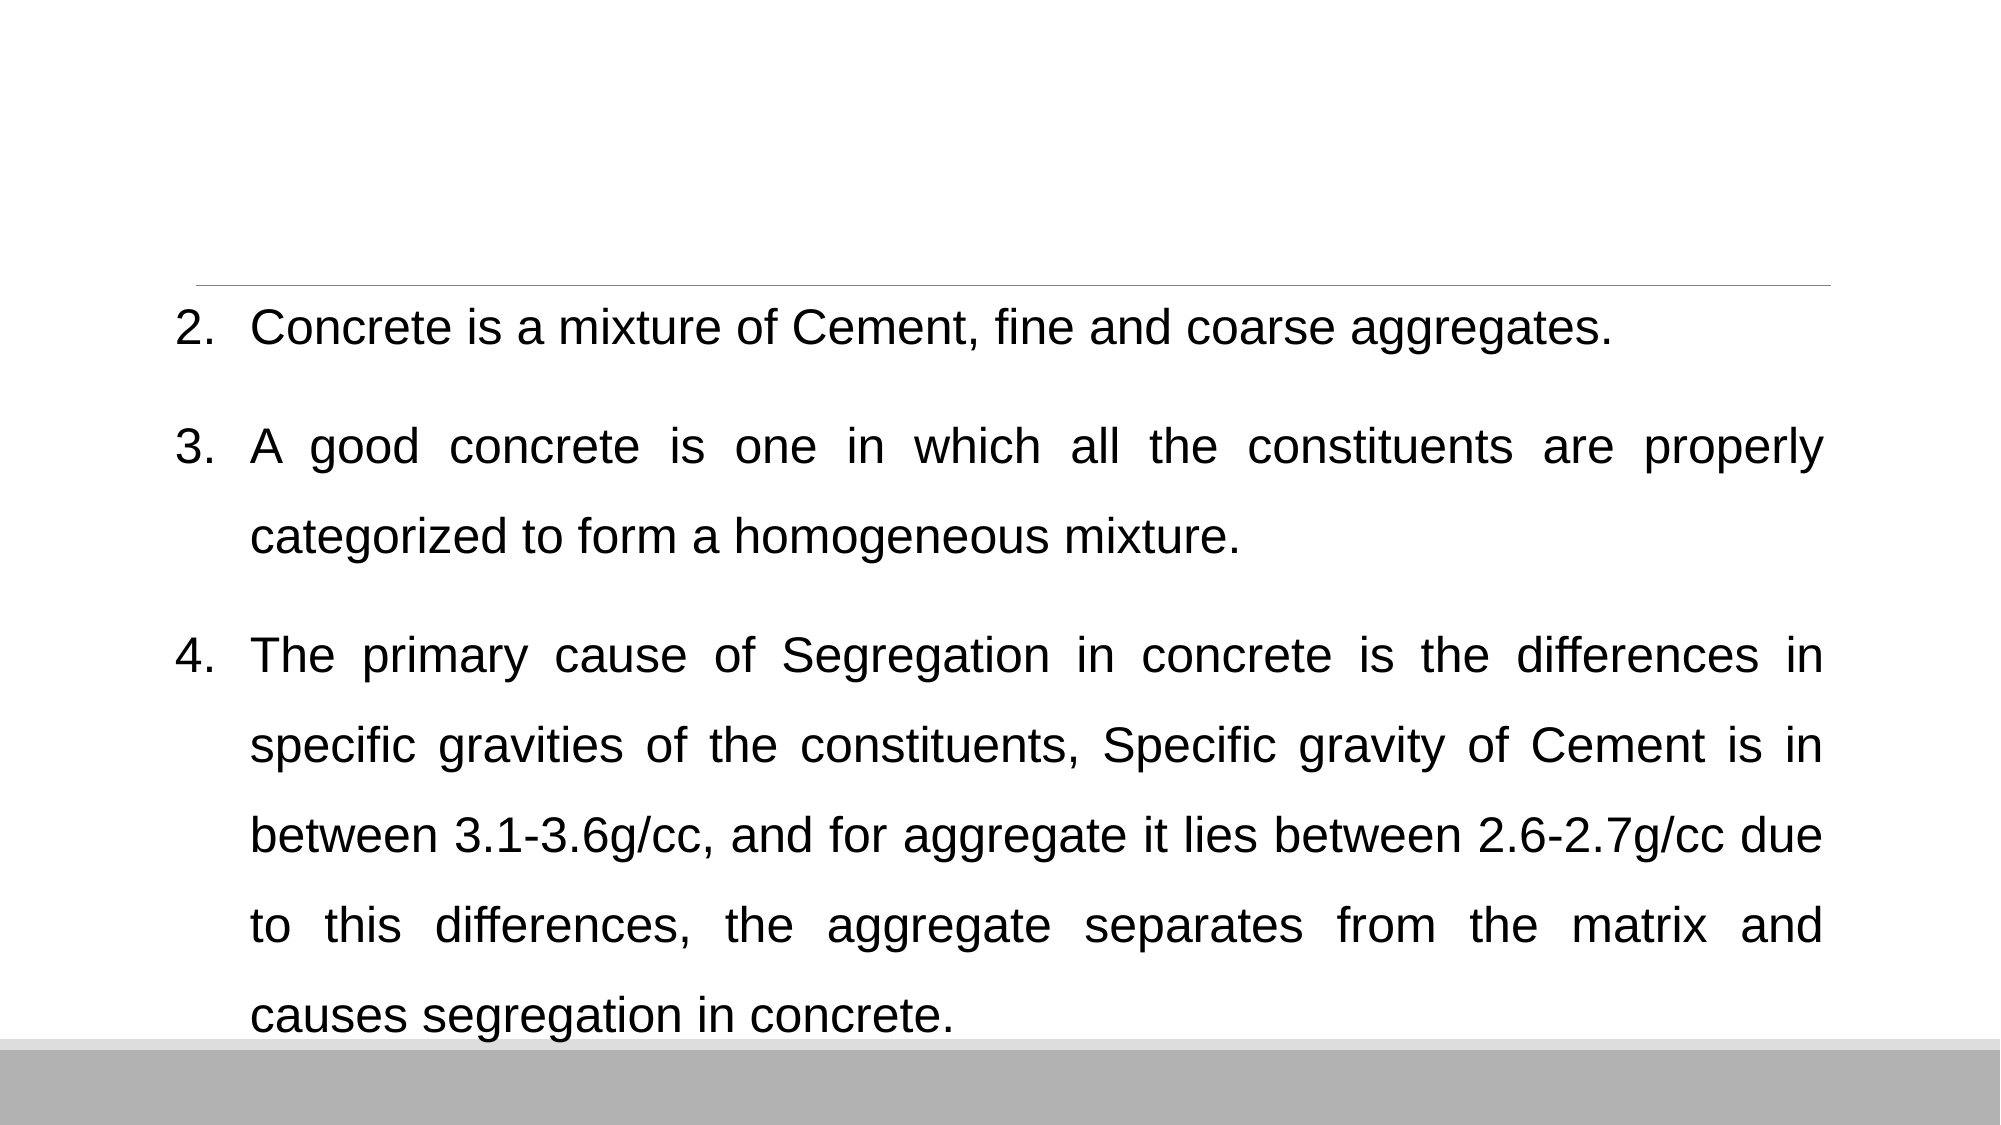

Concrete is a mixture of Cement, fine and coarse aggregates.
A good concrete is one in which all the constituents are properly categorized to form a homogeneous mixture.
The primary cause of Segregation in concrete is the differences in specific gravities of the constituents, Specific gravity of Cement is in between 3.1-3.6g/cc, and for aggregate it lies between 2.6-2.7g/cc due to this differences, the aggregate separates from the matrix and causes segregation in concrete.